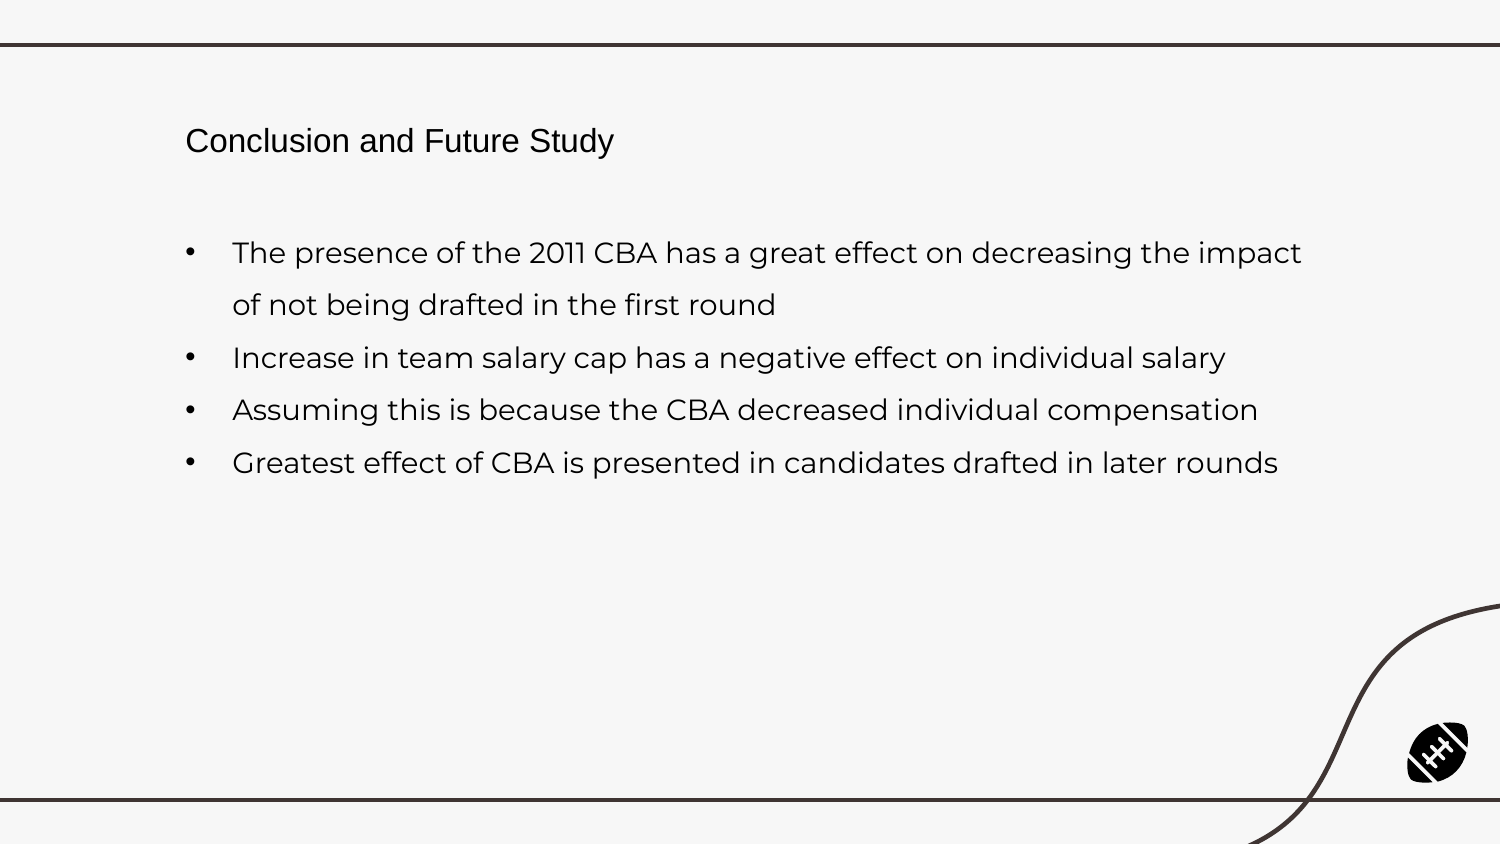

Conclusion and Future Study

The presence of the 2011 CBA has a great effect on decreasing the impact of not being drafted in the first round
Increase in team salary cap has a negative effect on individual salary
Assuming this is because the CBA decreased individual compensation
Greatest effect of CBA is presented in candidates drafted in later rounds